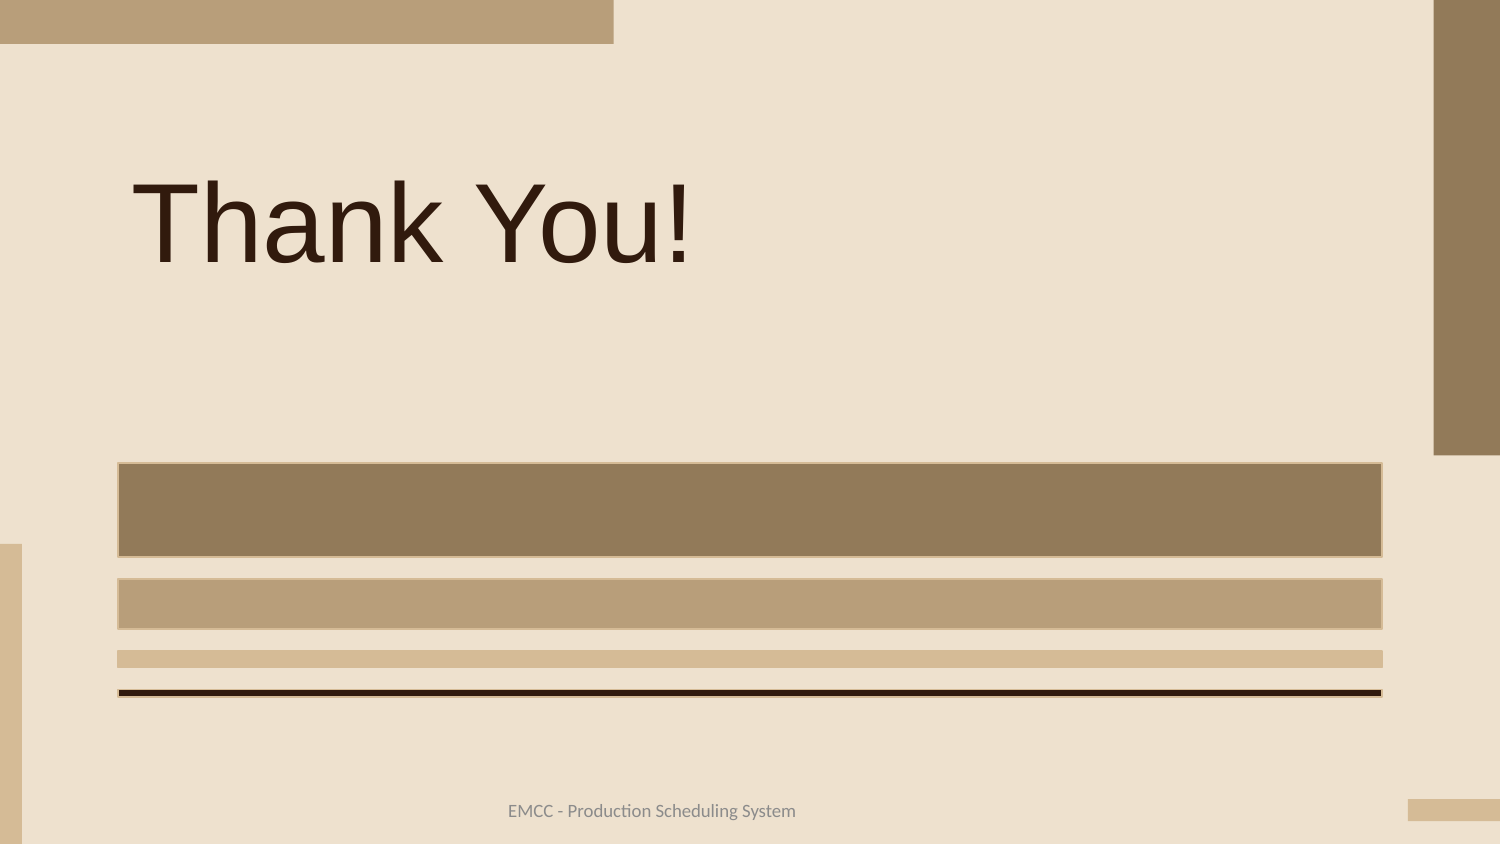

Thank You!

EMCC - Production Scheduling System